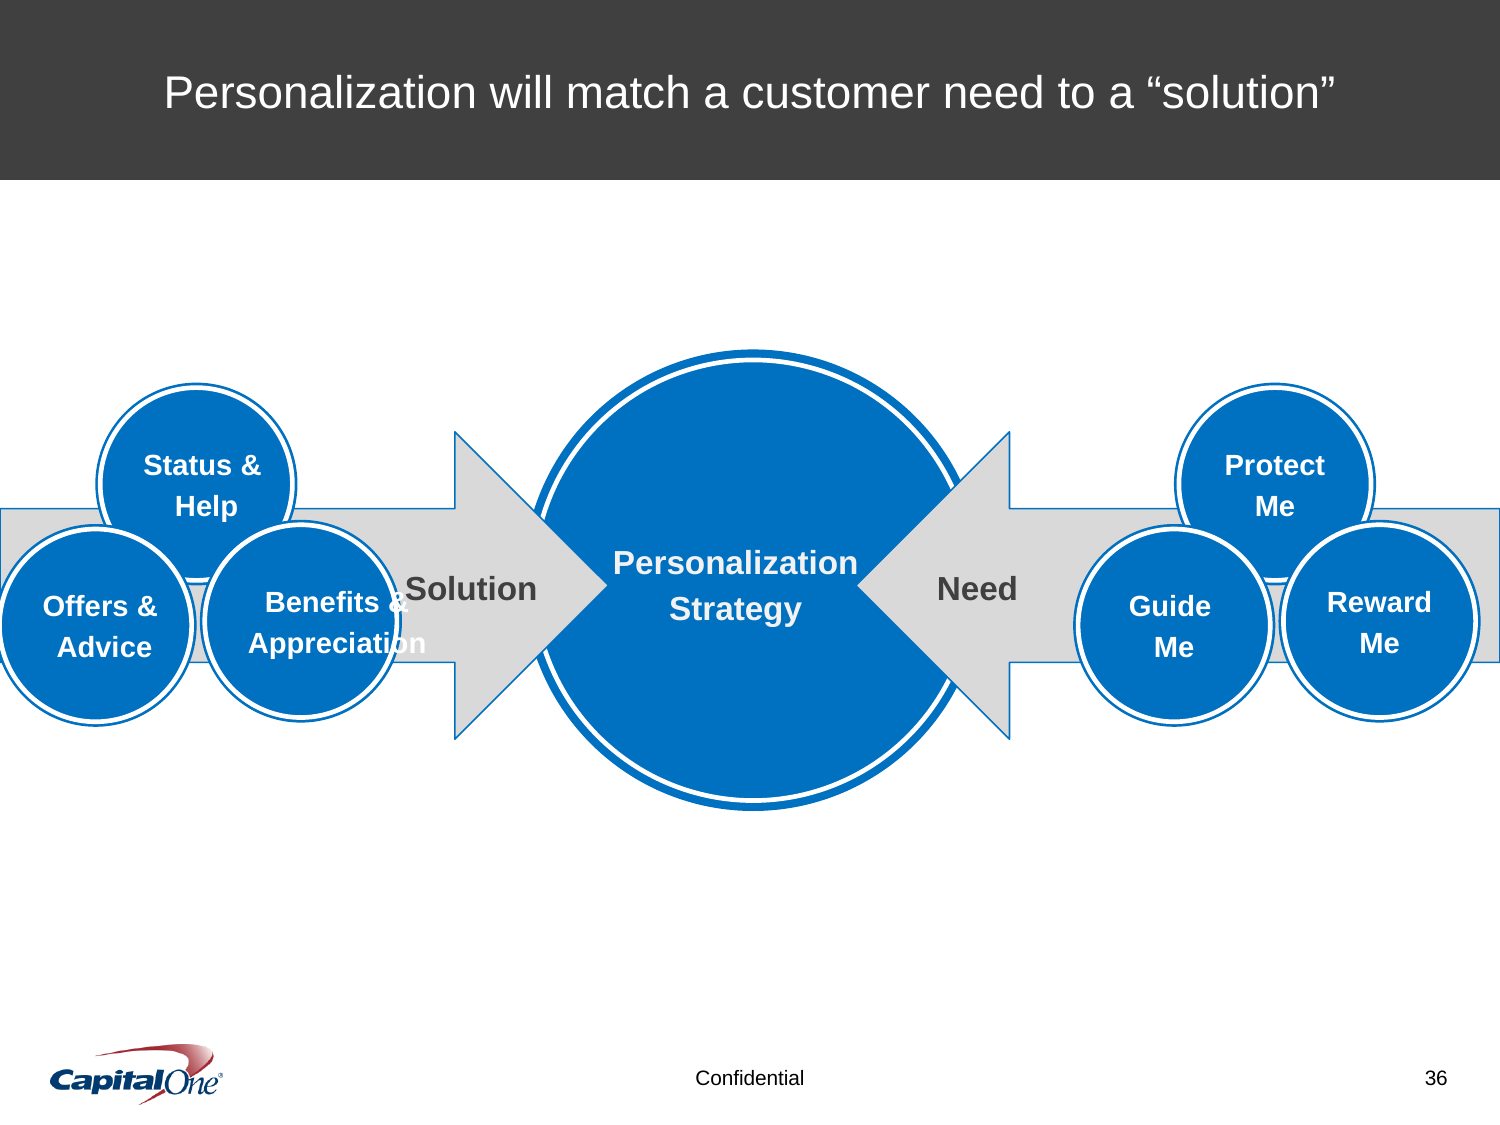

Personalization will match a customer need to a “solution”

Status &
Help

Benefits &
Appreciation

Offers &
Advice

Protect
Me

Reward
Me

Guide
Me

Personalization
Strategy
Solution
Need